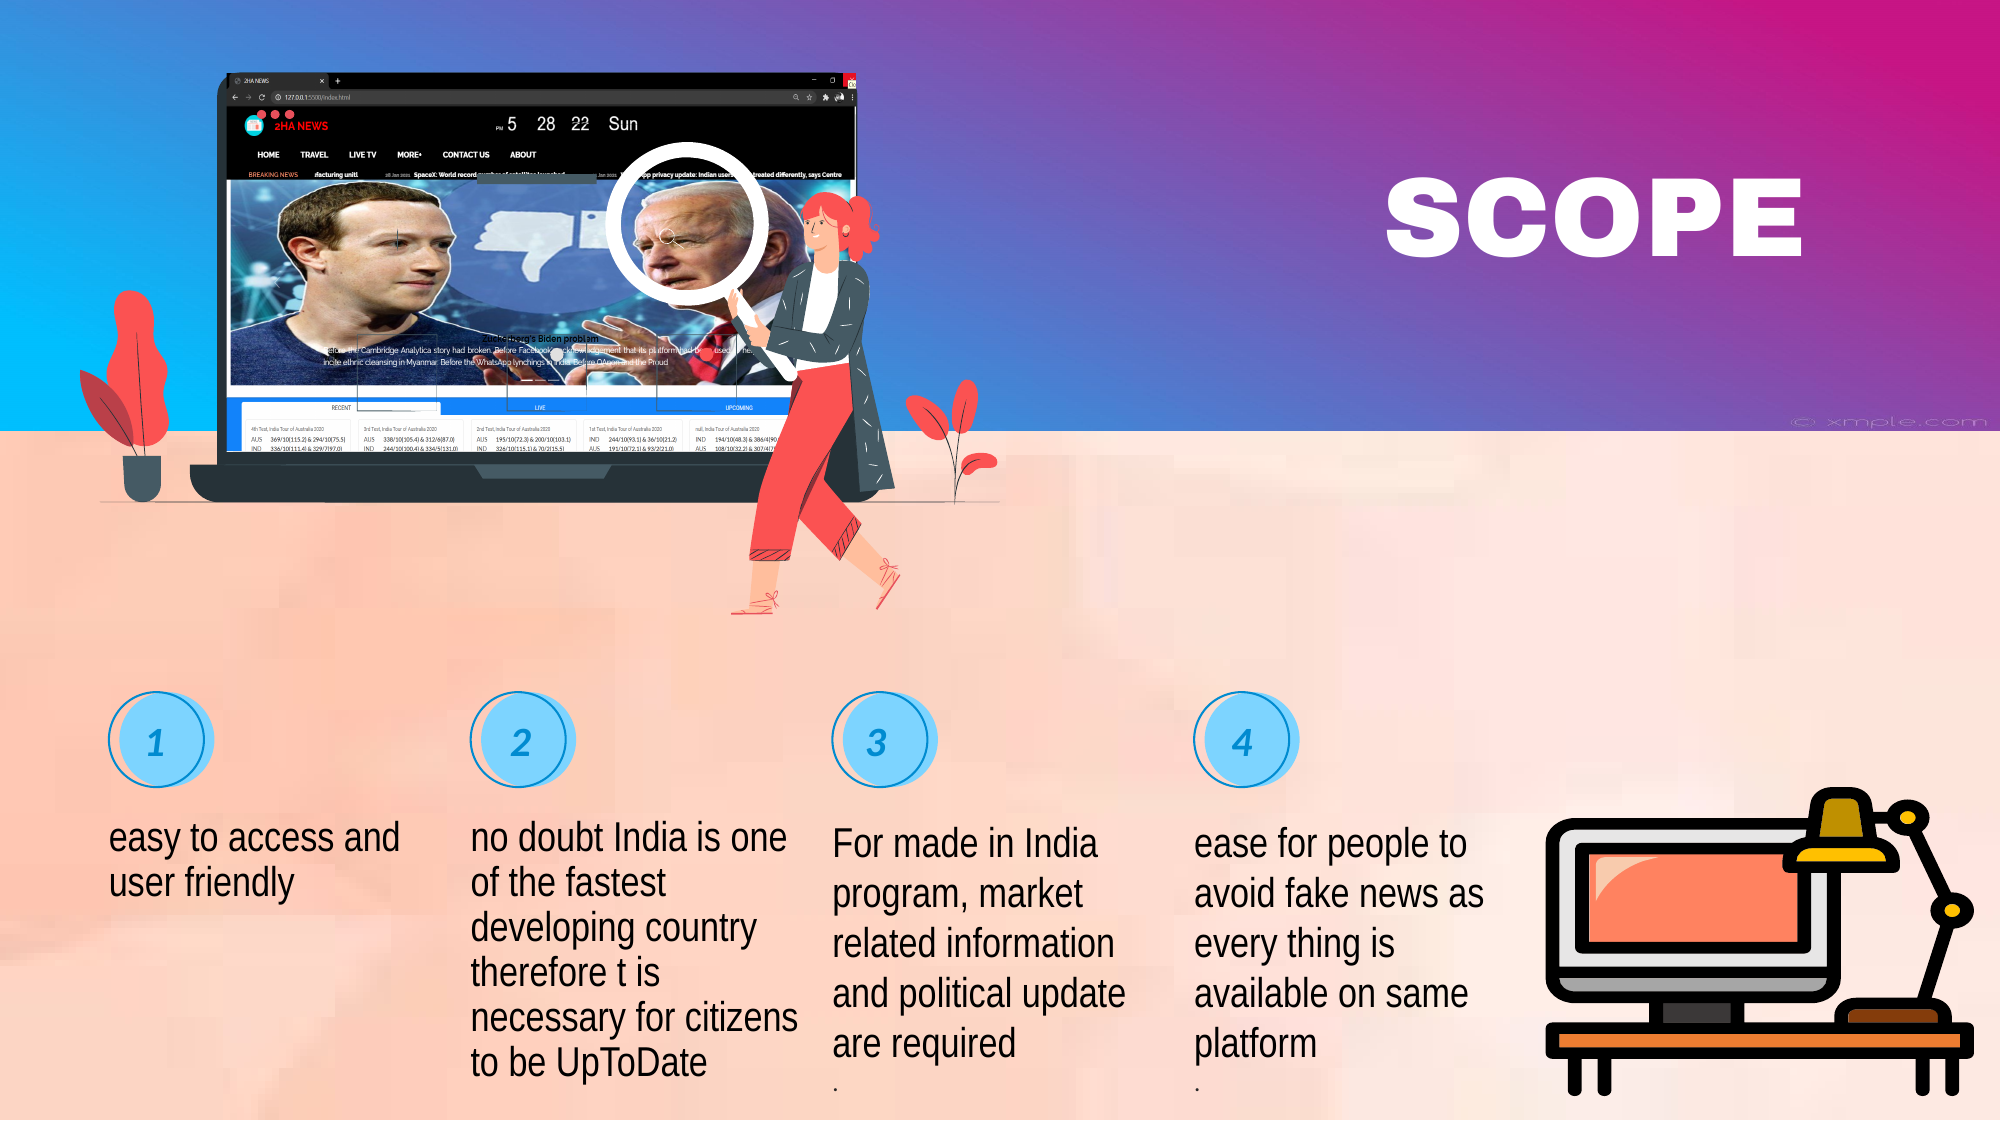

SCOPE

1
easy to access and user friendly

2
no doubt India is one of the fastest developing country therefore t is necessary for citizens to be UpToDate

3
For made in India program, market related information and political update are required
.

4
ease for people to avoid fake news as  every thing is available on same platform
.